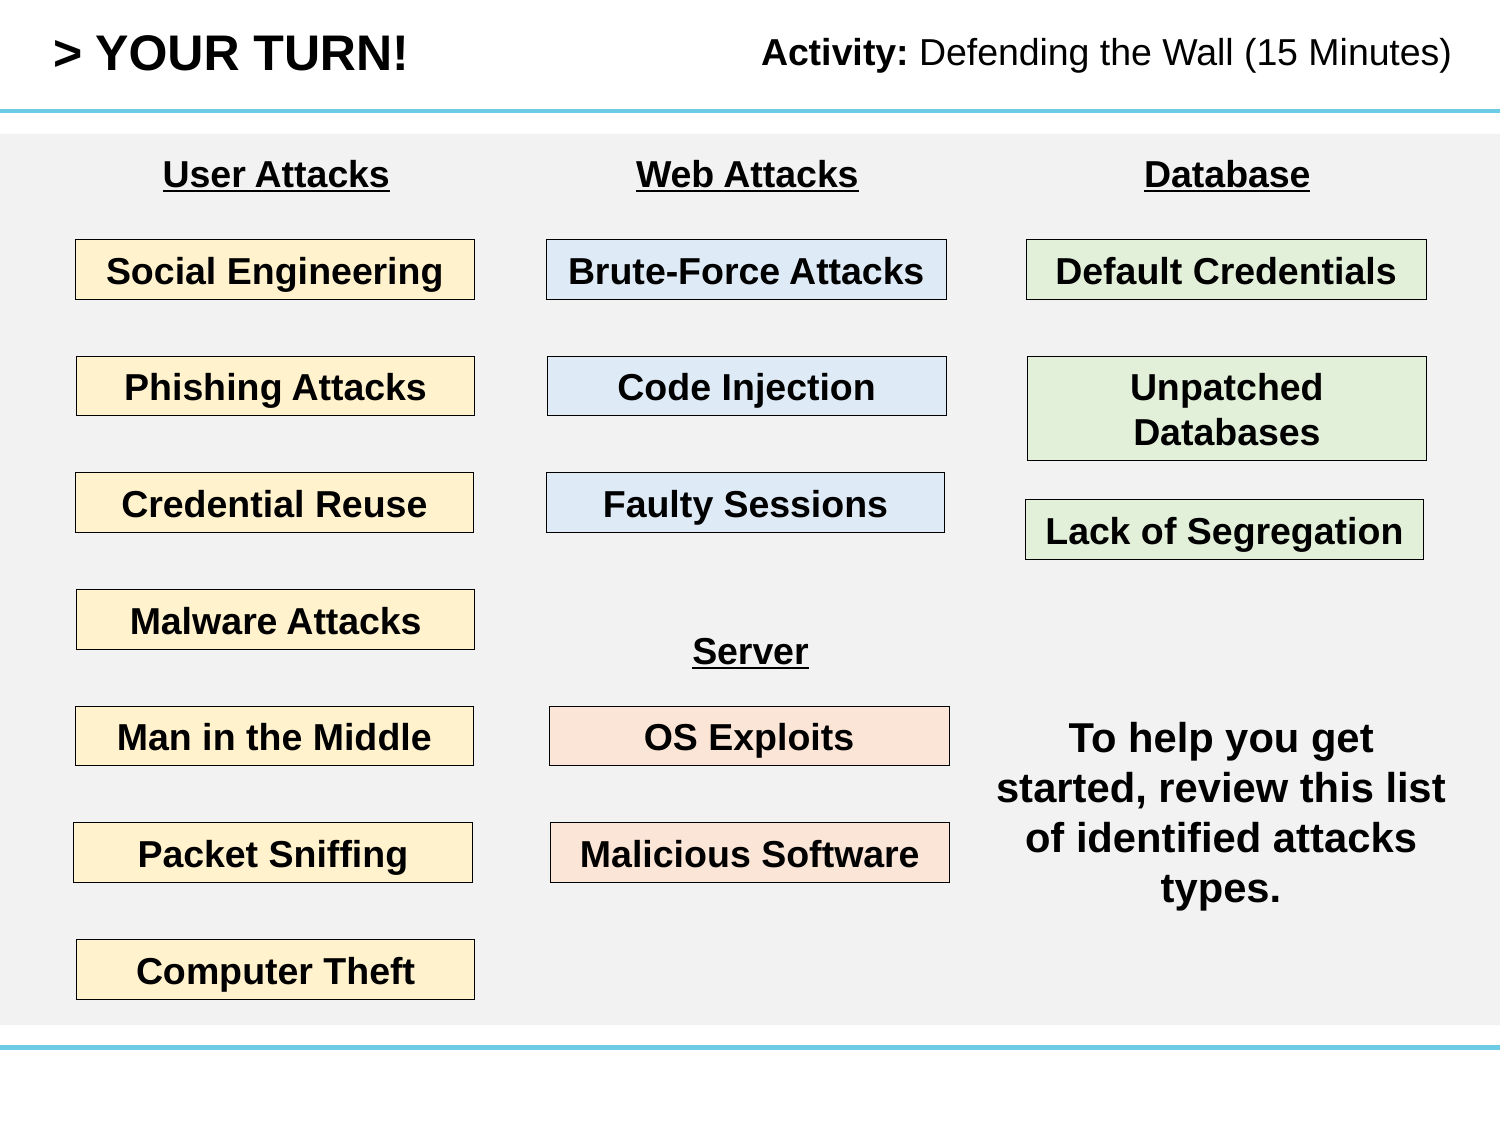

Activity: Defending the Wall (15 Minutes)
User Attacks
Web Attacks
Database
Social Engineering
Brute-Force Attacks
Default Credentials
Phishing Attacks
Code Injection
Unpatched Databases
Credential Reuse
Faulty Sessions
Lack of Segregation
Malware Attacks
Server
To help you get started, review this list of identified attacks types.
Man in the Middle
OS Exploits
Packet Sniffing
Malicious Software
Computer Theft